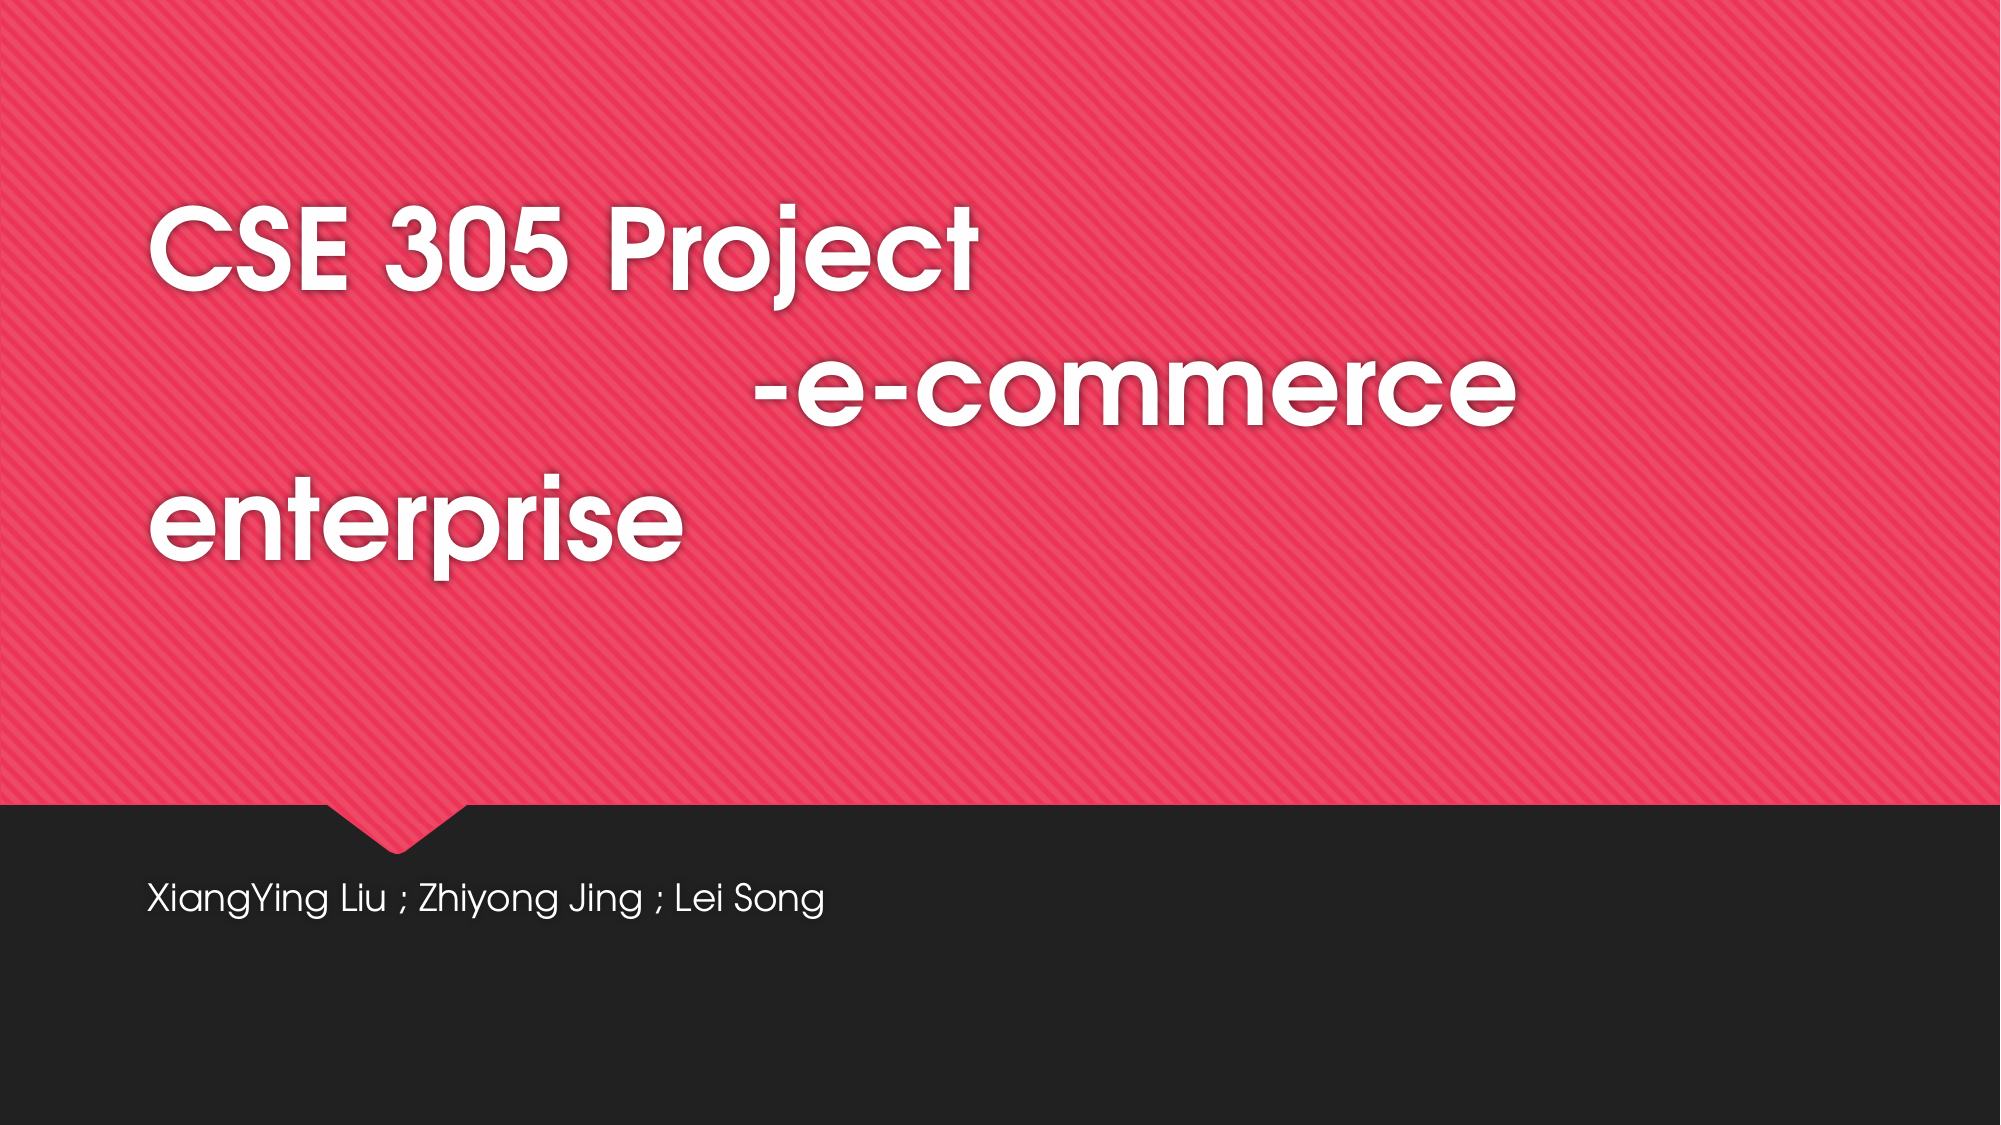

# CSE 305 Project -e-commerce enterprise
XiangYing Liu ; Zhiyong Jing ; Lei Song